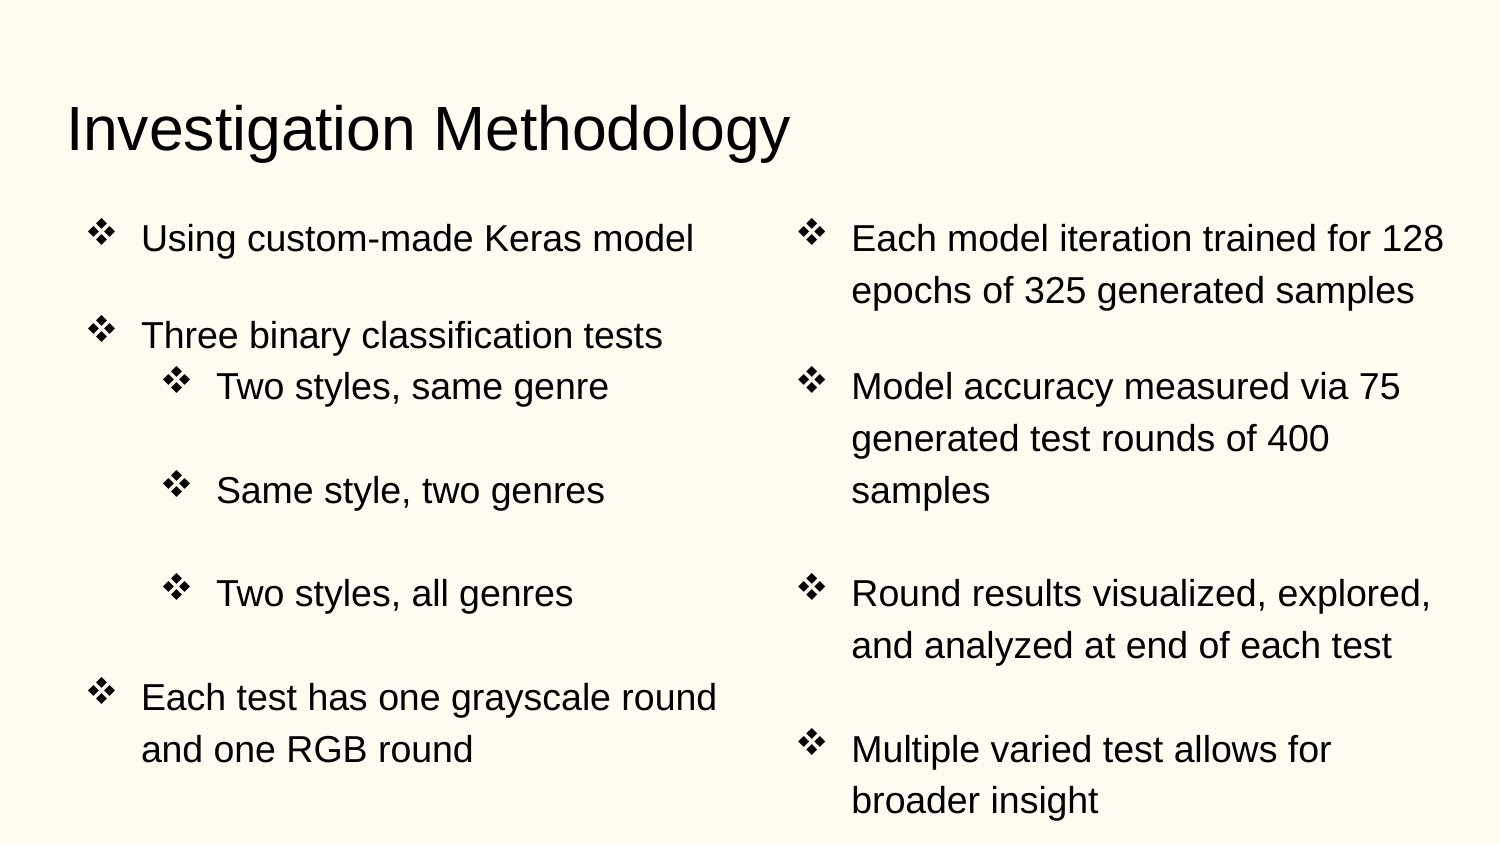

# Investigation Methodology
Using custom-made Keras model
Three binary classification tests
Two styles, same genre
Same style, two genres
Two styles, all genres
Each test has one grayscale round and one RGB round
Each model iteration trained for 128 epochs of 325 generated samples
Model accuracy measured via 75 generated test rounds of 400 samples
Round results visualized, explored, and analyzed at end of each test
Multiple varied test allows for broader insight